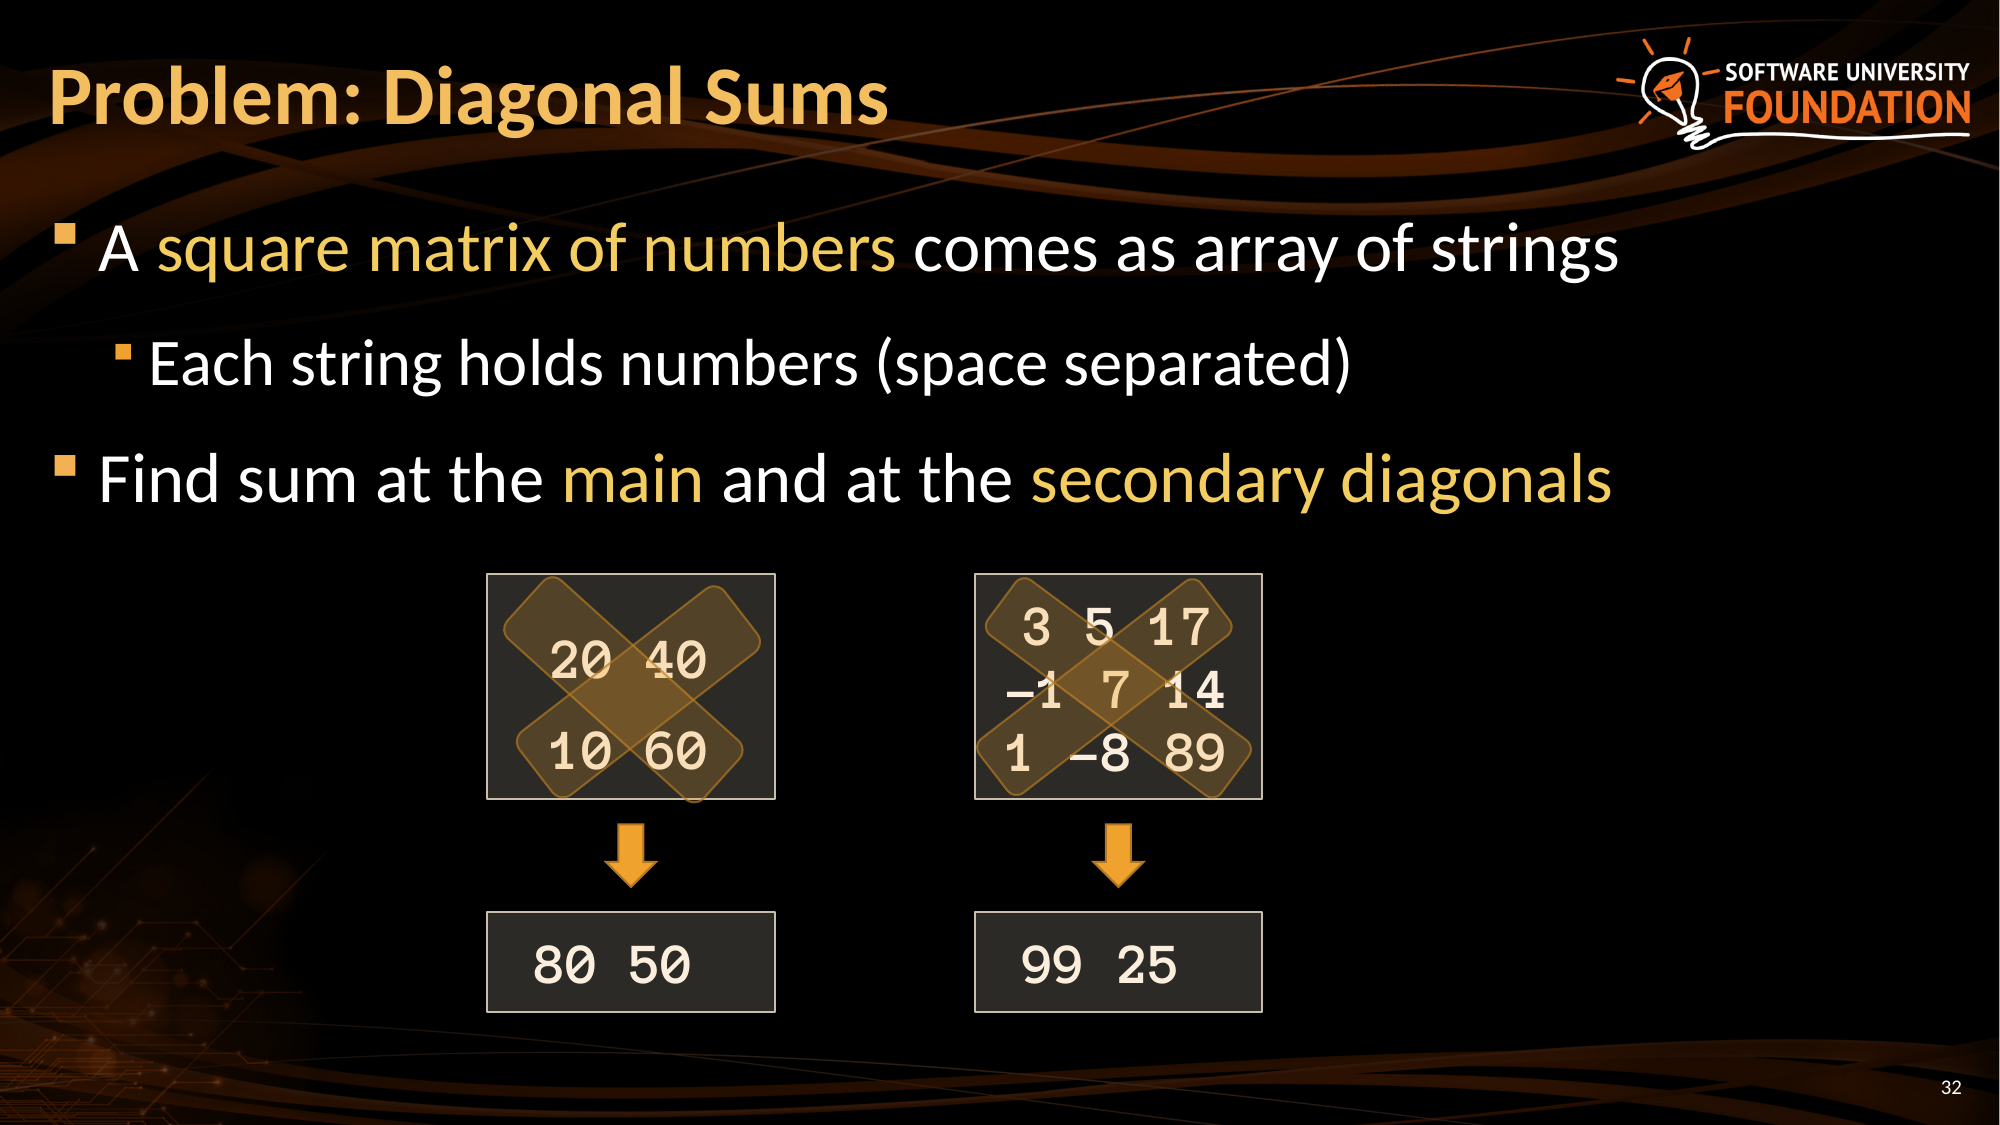

# Problem: Diagonal Sums
A square matrix of numbers comes as array of strings
Each string holds numbers (space separated)
Find sum at the main and at the secondary diagonals

20 40
10 60
3 5 17
-1 7 14
1 -8 89

80 50
99 25
32